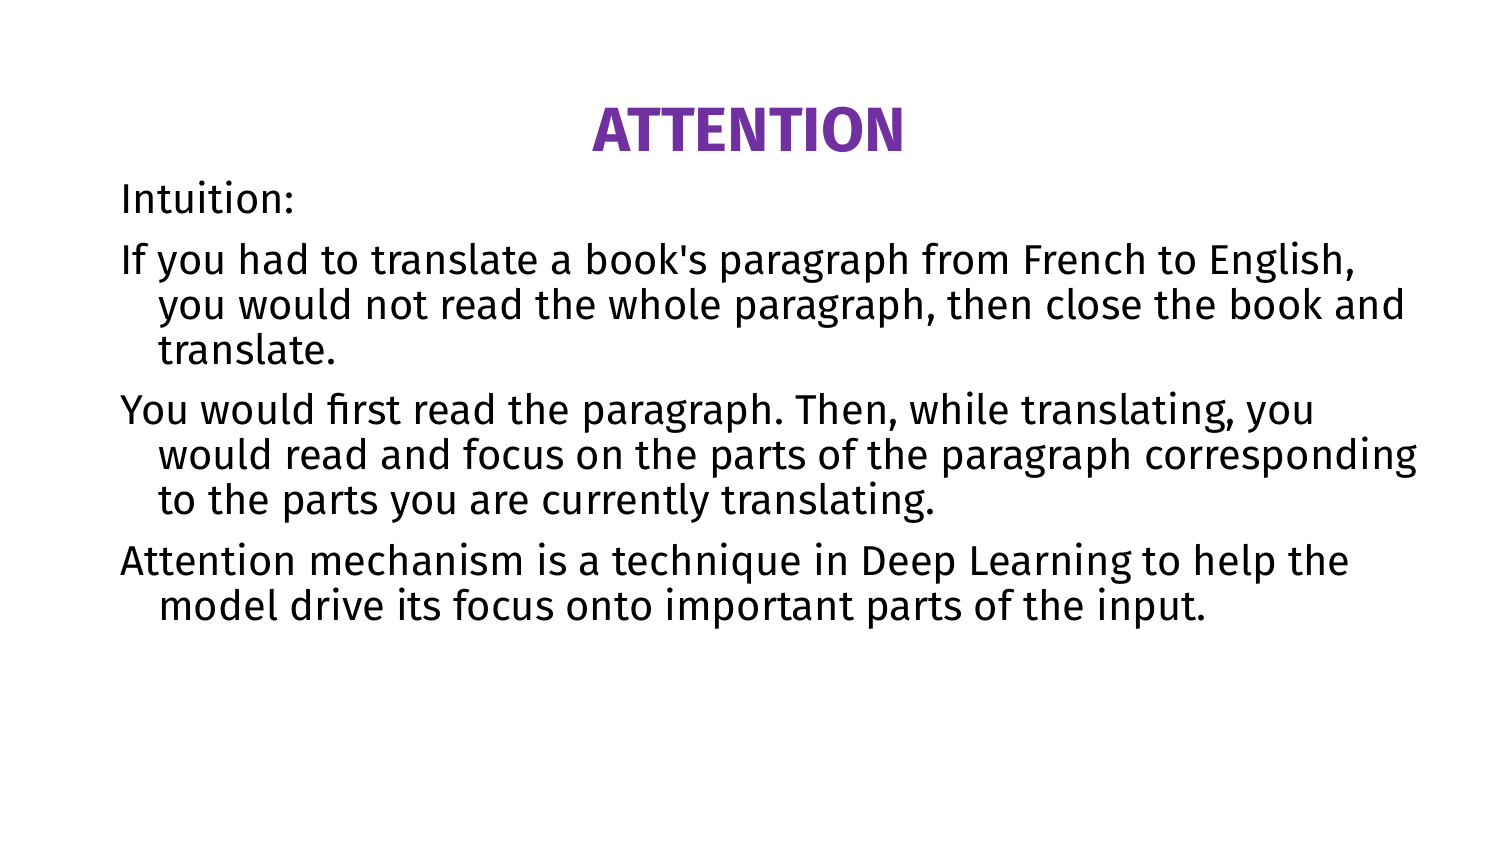

# ATTENTION
Intuition:
If you had to translate a book's paragraph from French to English, you would not read the whole paragraph, then close the book and translate.
You would first read the paragraph. Then, while translating, you would read and focus on the parts of the paragraph corresponding to the parts you are currently translating.
Attention mechanism is a technique in Deep Learning to help the model drive its focus onto important parts of the input.